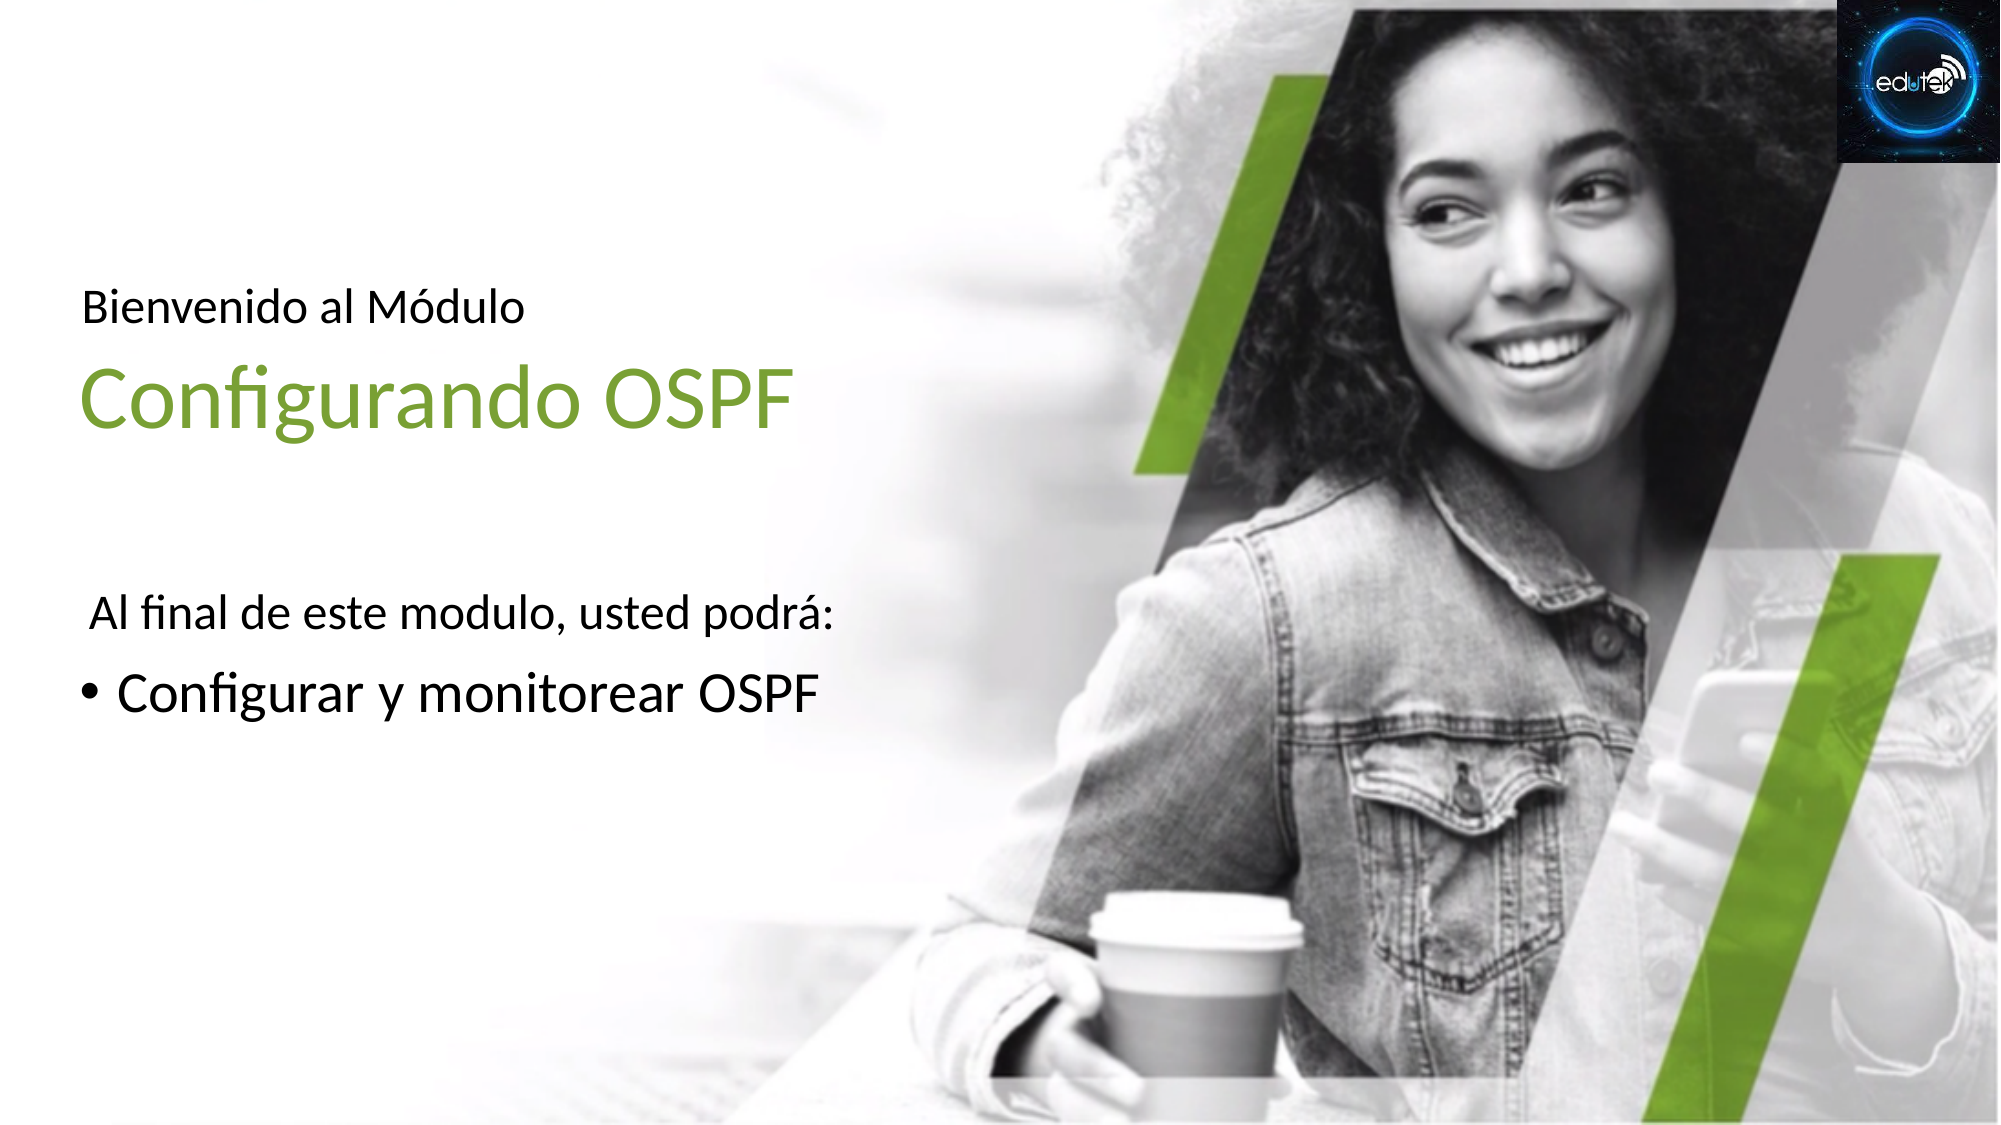

# Configurando OSPF
Configurar y monitorear OSPF